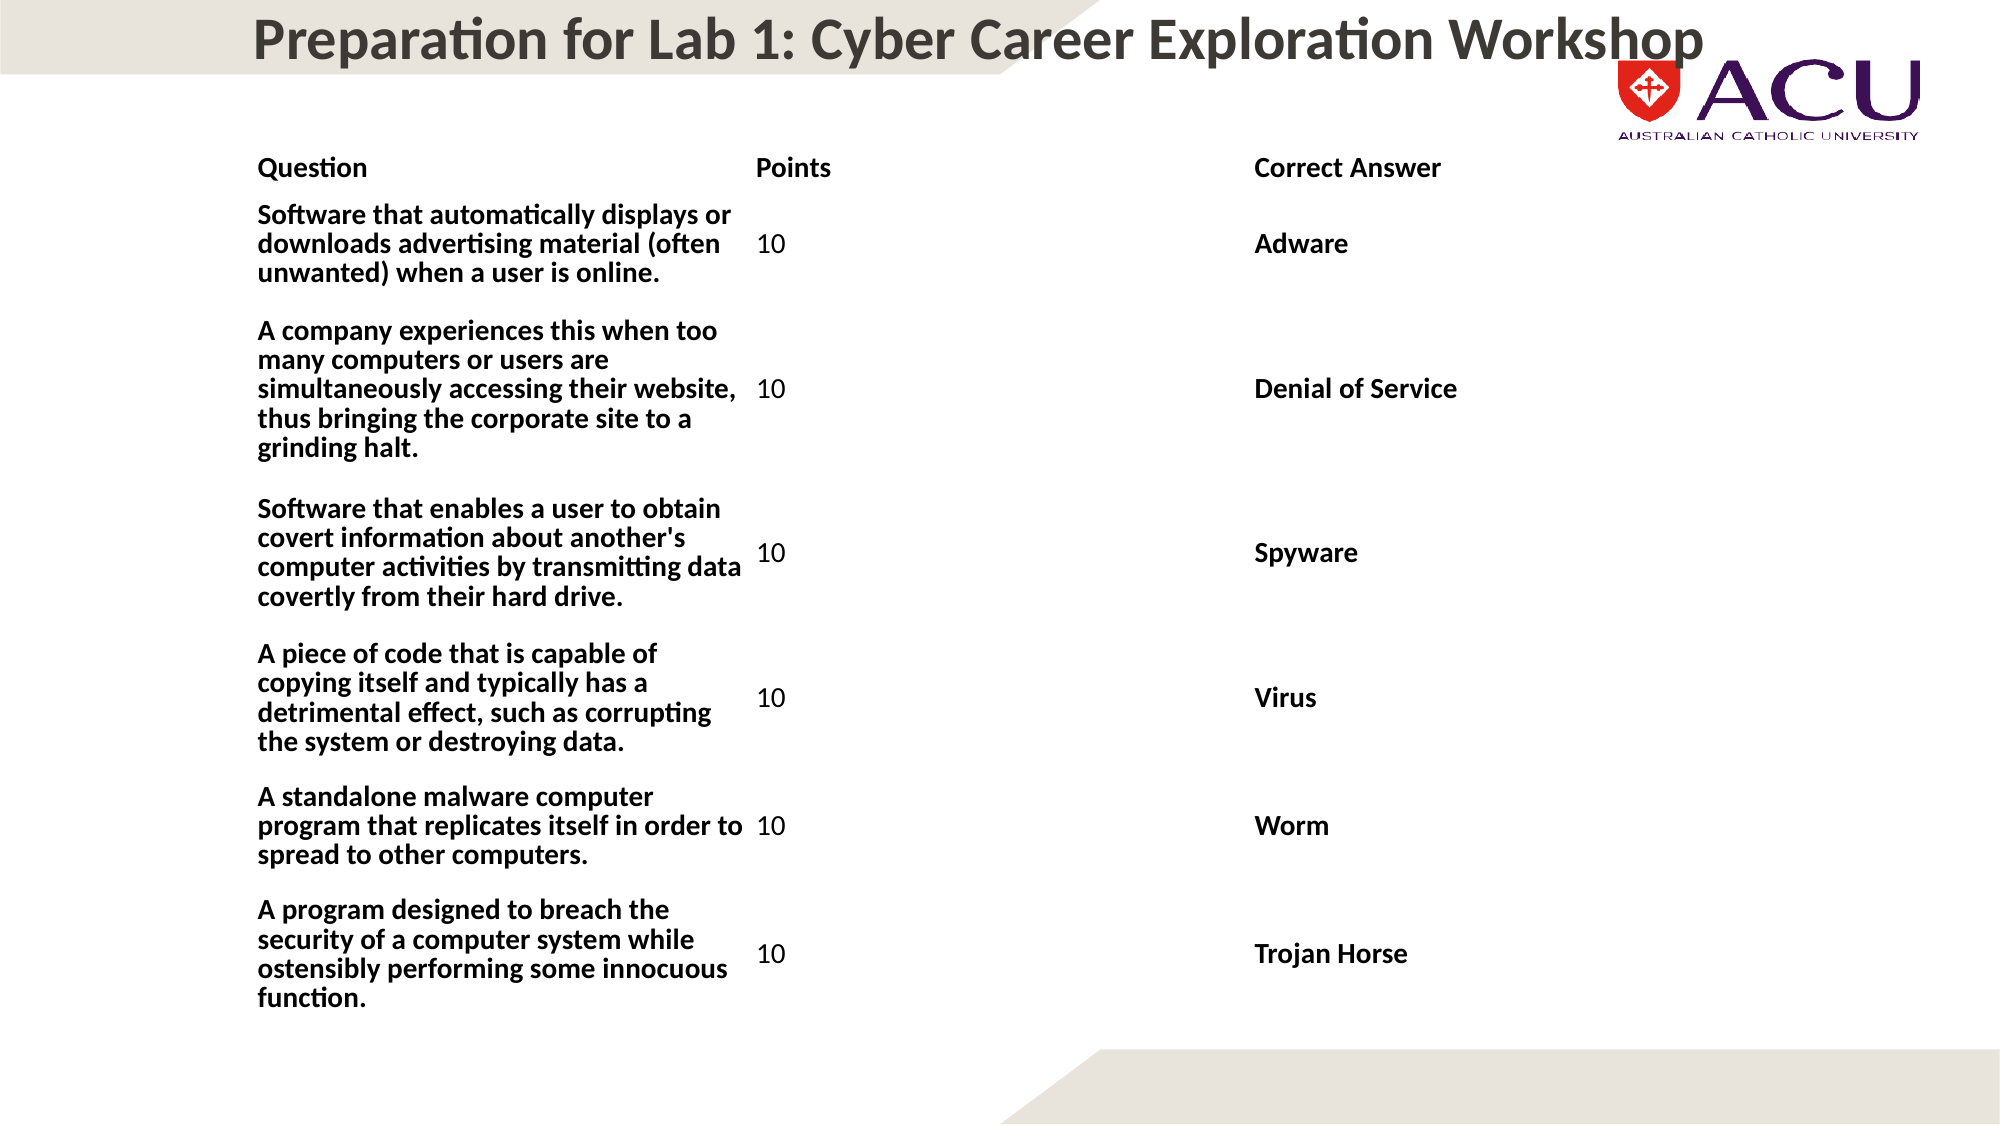

# Preparation for Lab 1: Cyber Career Exploration Workshop
| Question | Points | Correct Answer |
| --- | --- | --- |
| Software that automatically displays or downloads advertising material (often unwanted) when a user is online. | 10 | Adware |
| A company experiences this when too many computers or users are simultaneously accessing their website, thus bringing the corporate site to a grinding halt. | 10 | Denial of Service |
| Software that enables a user to obtain covert information about another's computer activities by transmitting data covertly from their hard drive. | 10 | Spyware |
| A piece of code that is capable of copying itself and typically has a detrimental effect, such as corrupting the system or destroying data. | 10 | Virus |
| A standalone malware computer program that replicates itself in order to spread to other computers. | 10 | Worm |
| A program designed to breach the security of a computer system while ostensibly performing some innocuous function. | 10 | Trojan Horse |